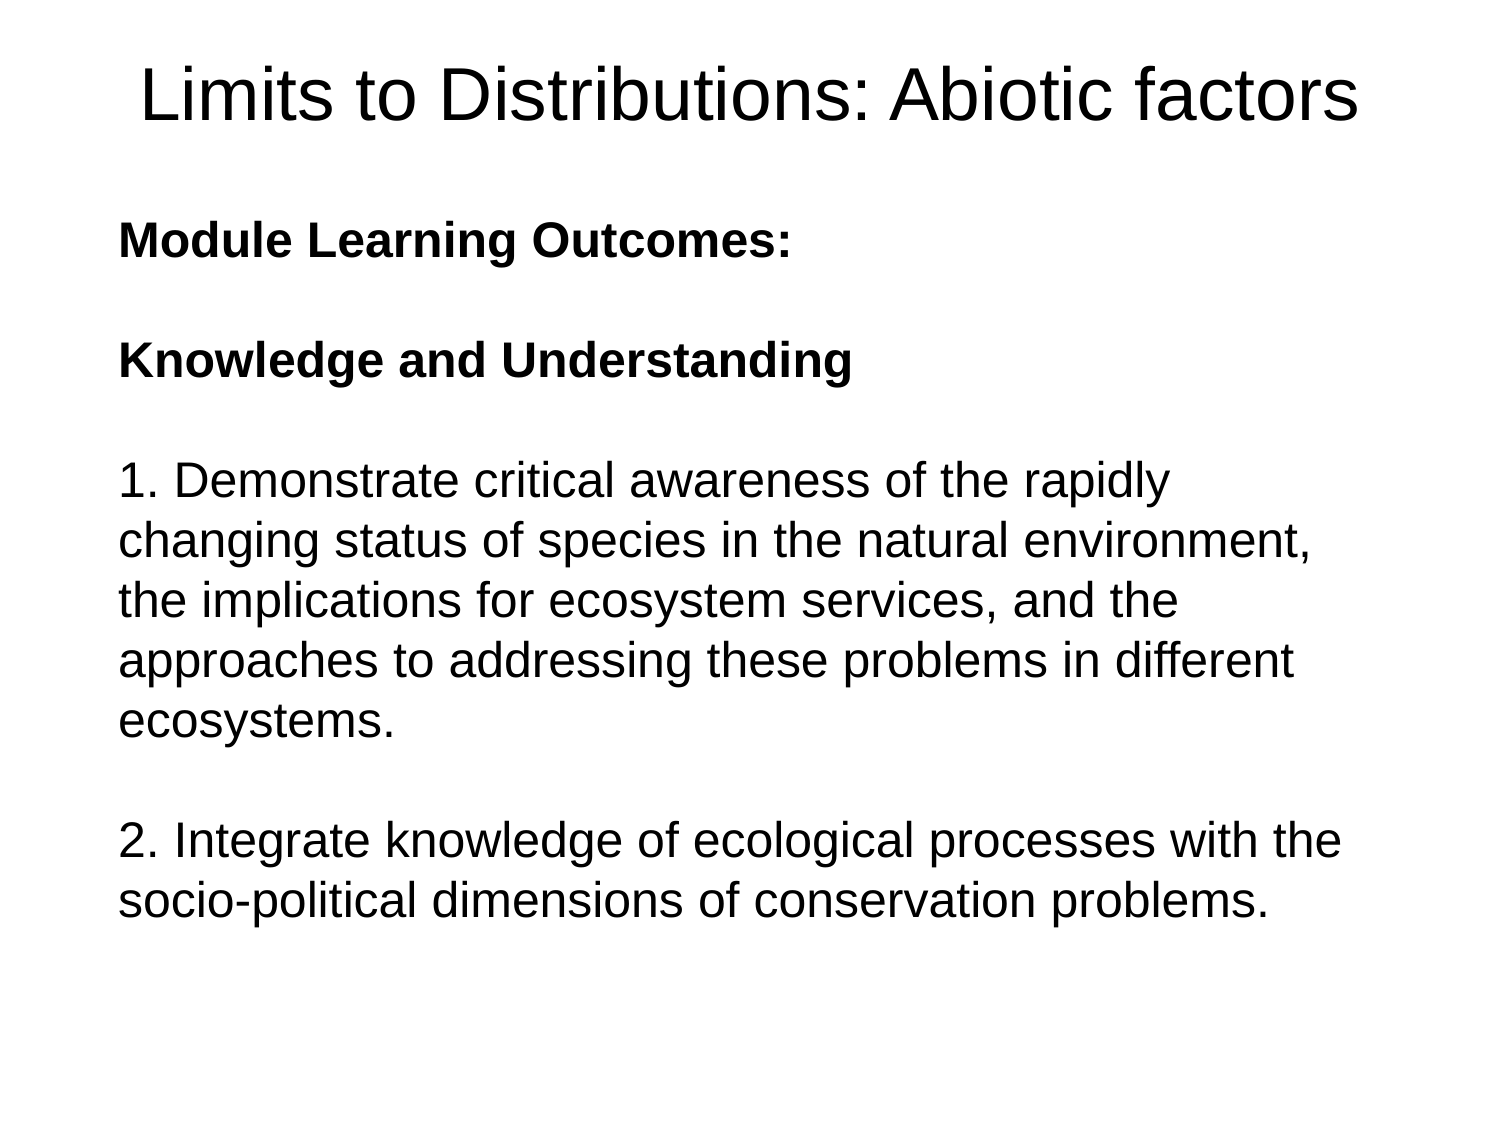

# Limits to Distributions: Abiotic factors
Module Learning Outcomes:

Knowledge and Understanding
1. Demonstrate critical awareness of the rapidly changing status of species in the natural environment, the implications for ecosystem services, and the approaches to addressing these problems in different ecosystems.
2. Integrate knowledge of ecological processes with the socio-political dimensions of conservation problems.